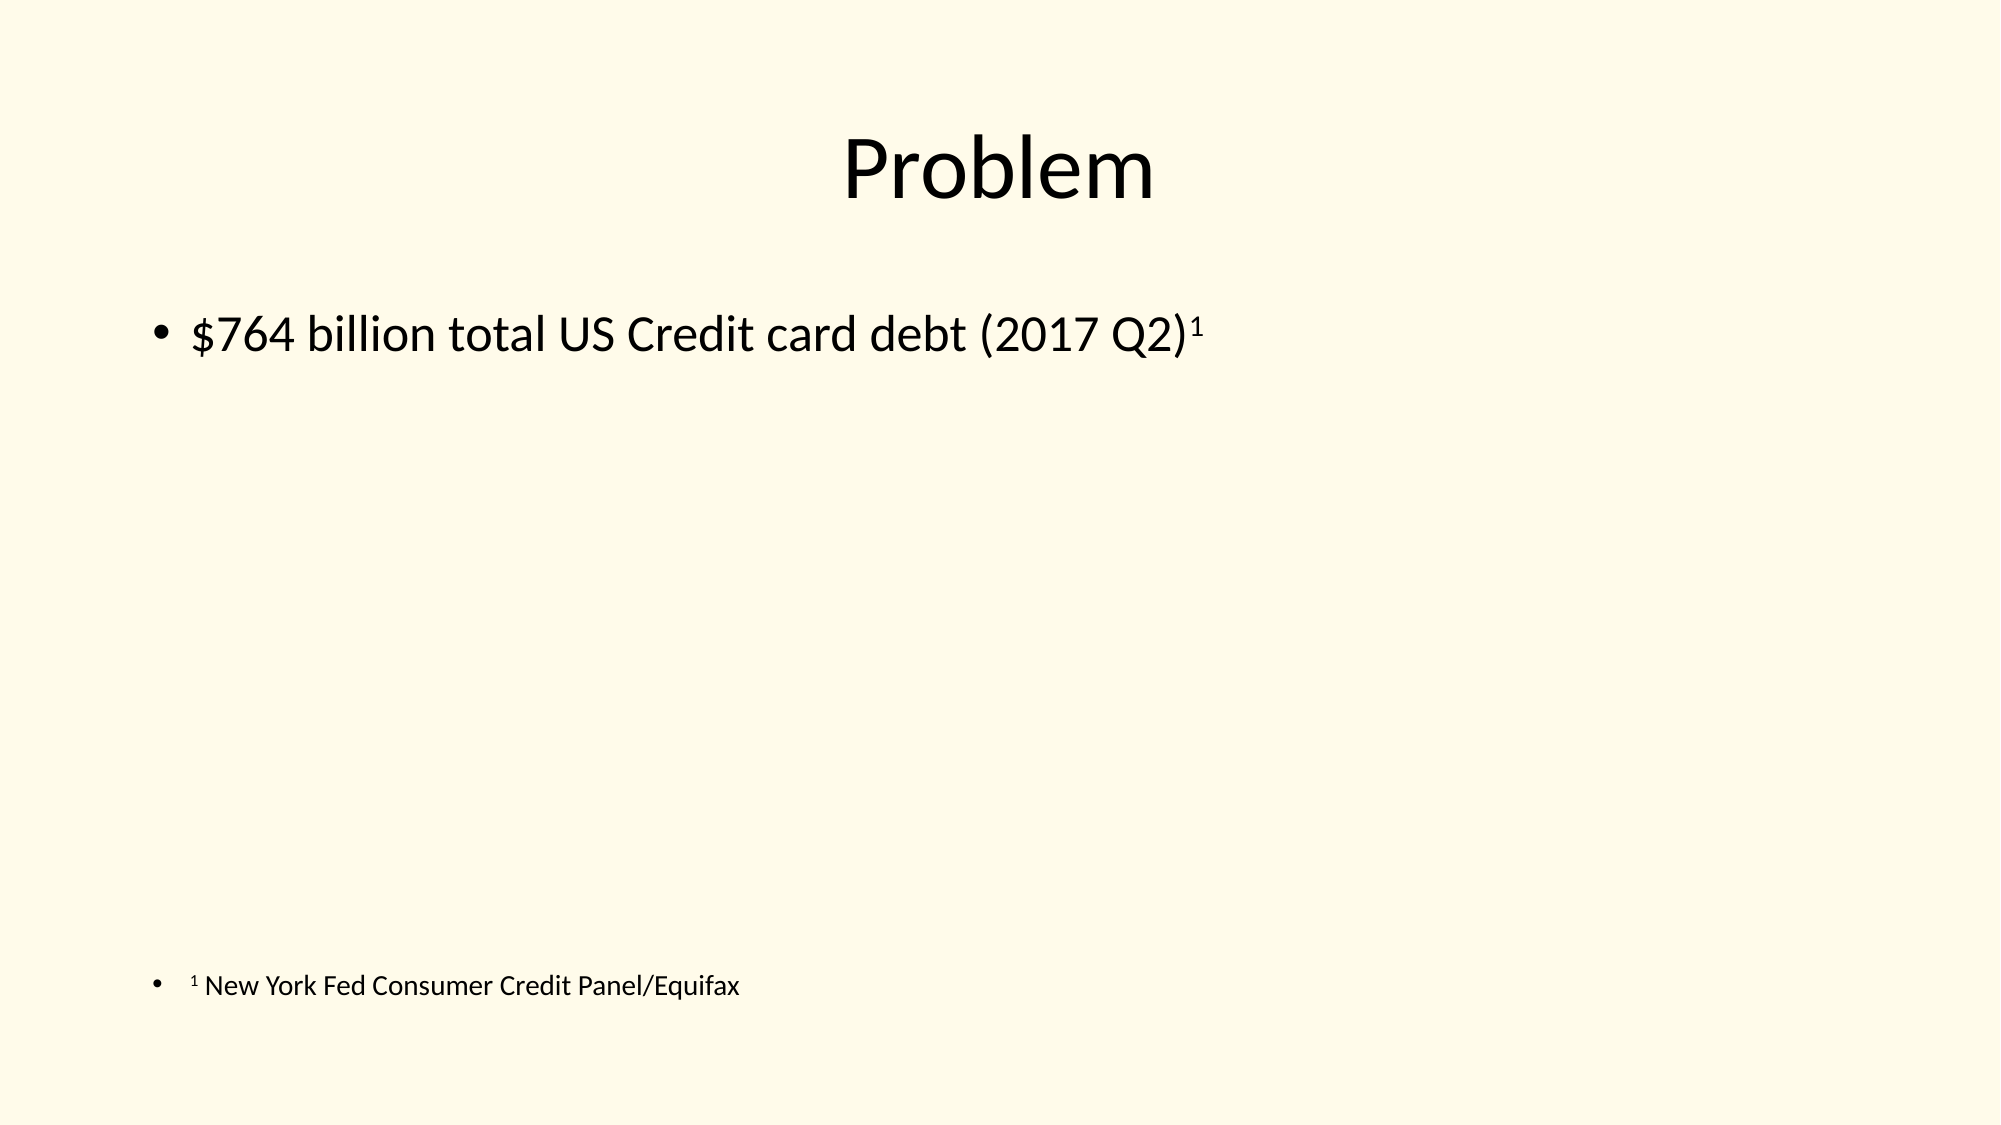

# Problem
$764 billion total US Credit card debt (2017 Q2)1

1 New York Fed Consumer Credit Panel/Equifax